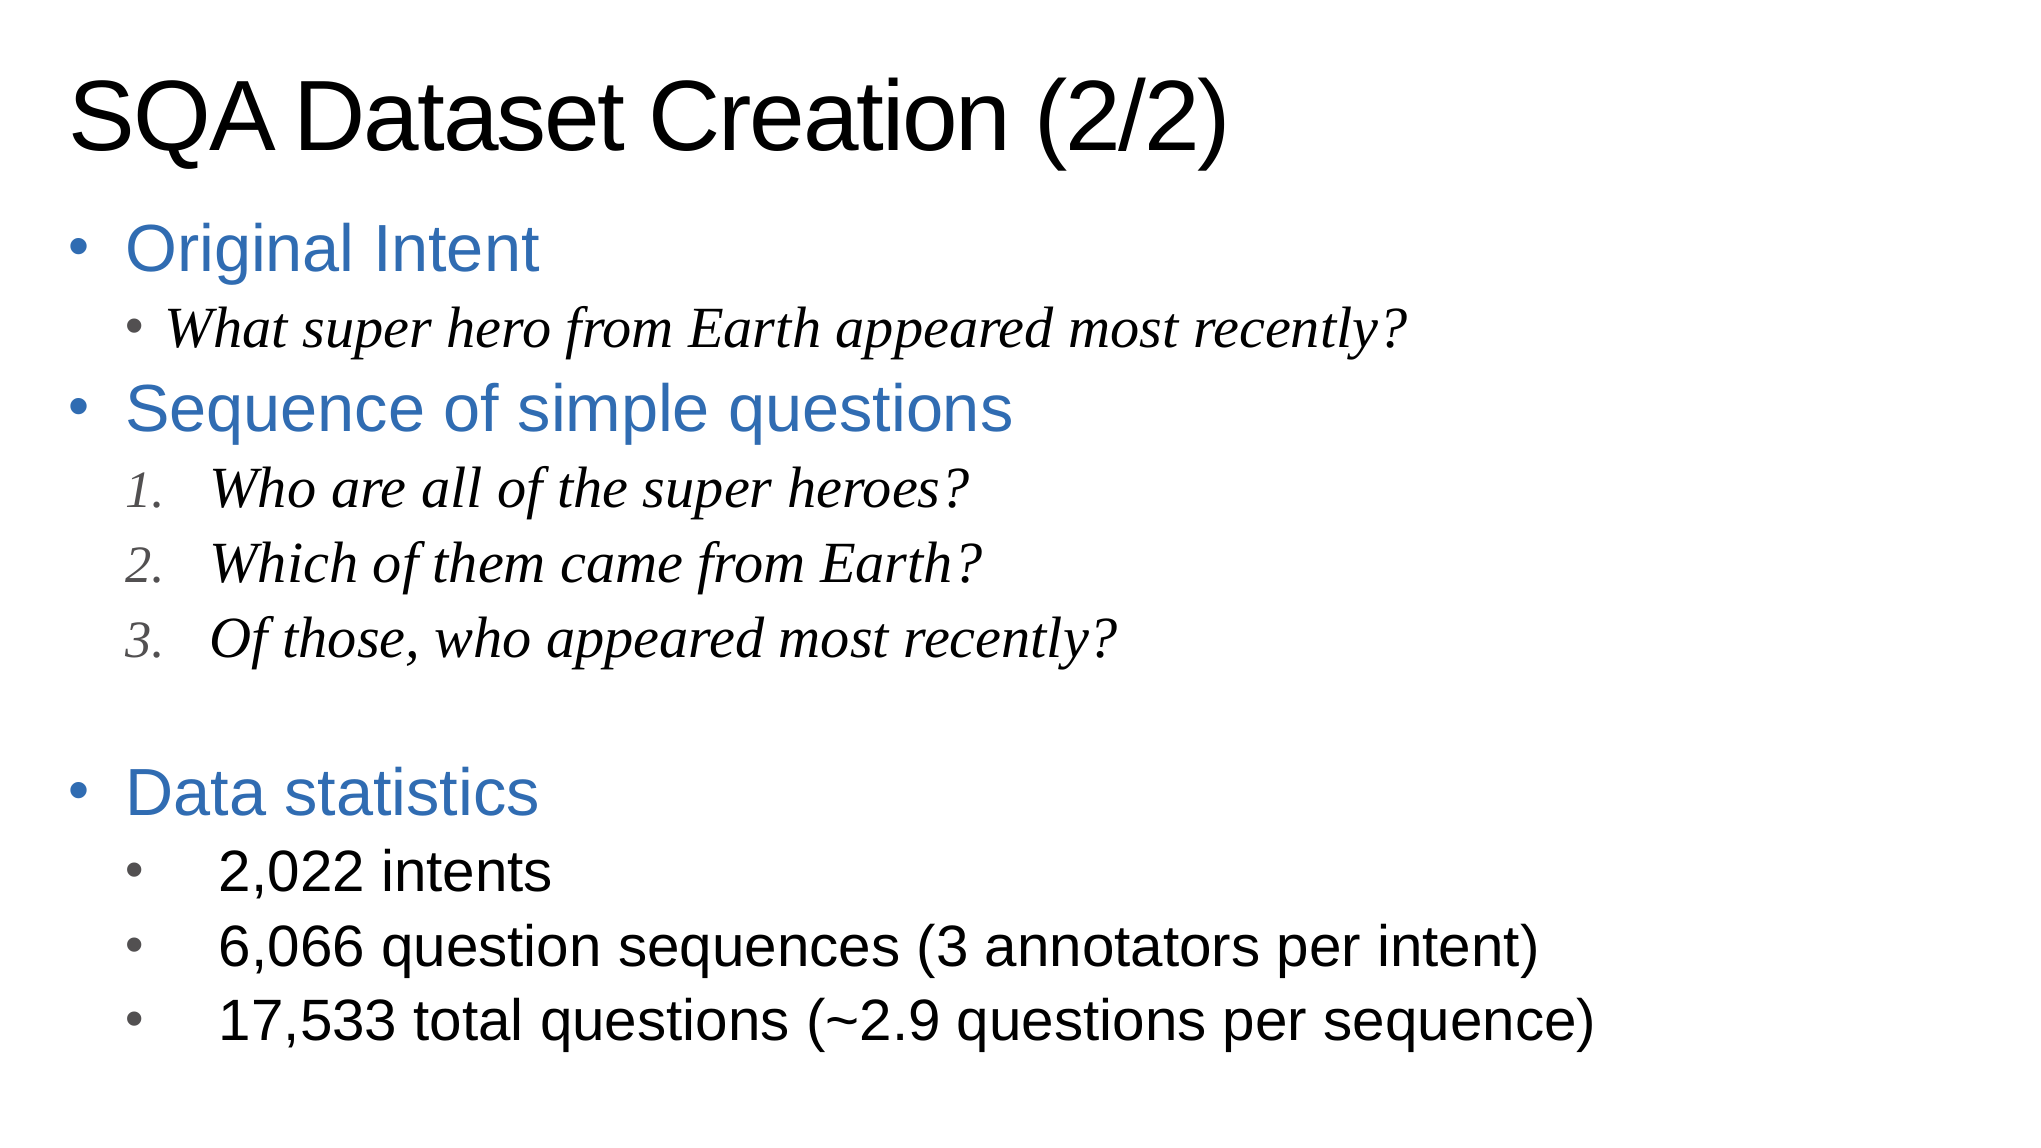

# SQA Dataset Creation (2/2)
Original Intent
What super hero from Earth appeared most recently?
Sequence of simple questions
Who are all of the super heroes?
Which of them came from Earth?
Of those, who appeared most recently?

Data statistics
2,022 intents
6,066 question sequences (3 annotators per intent)
17,533 total questions (~2.9 questions per sequence)